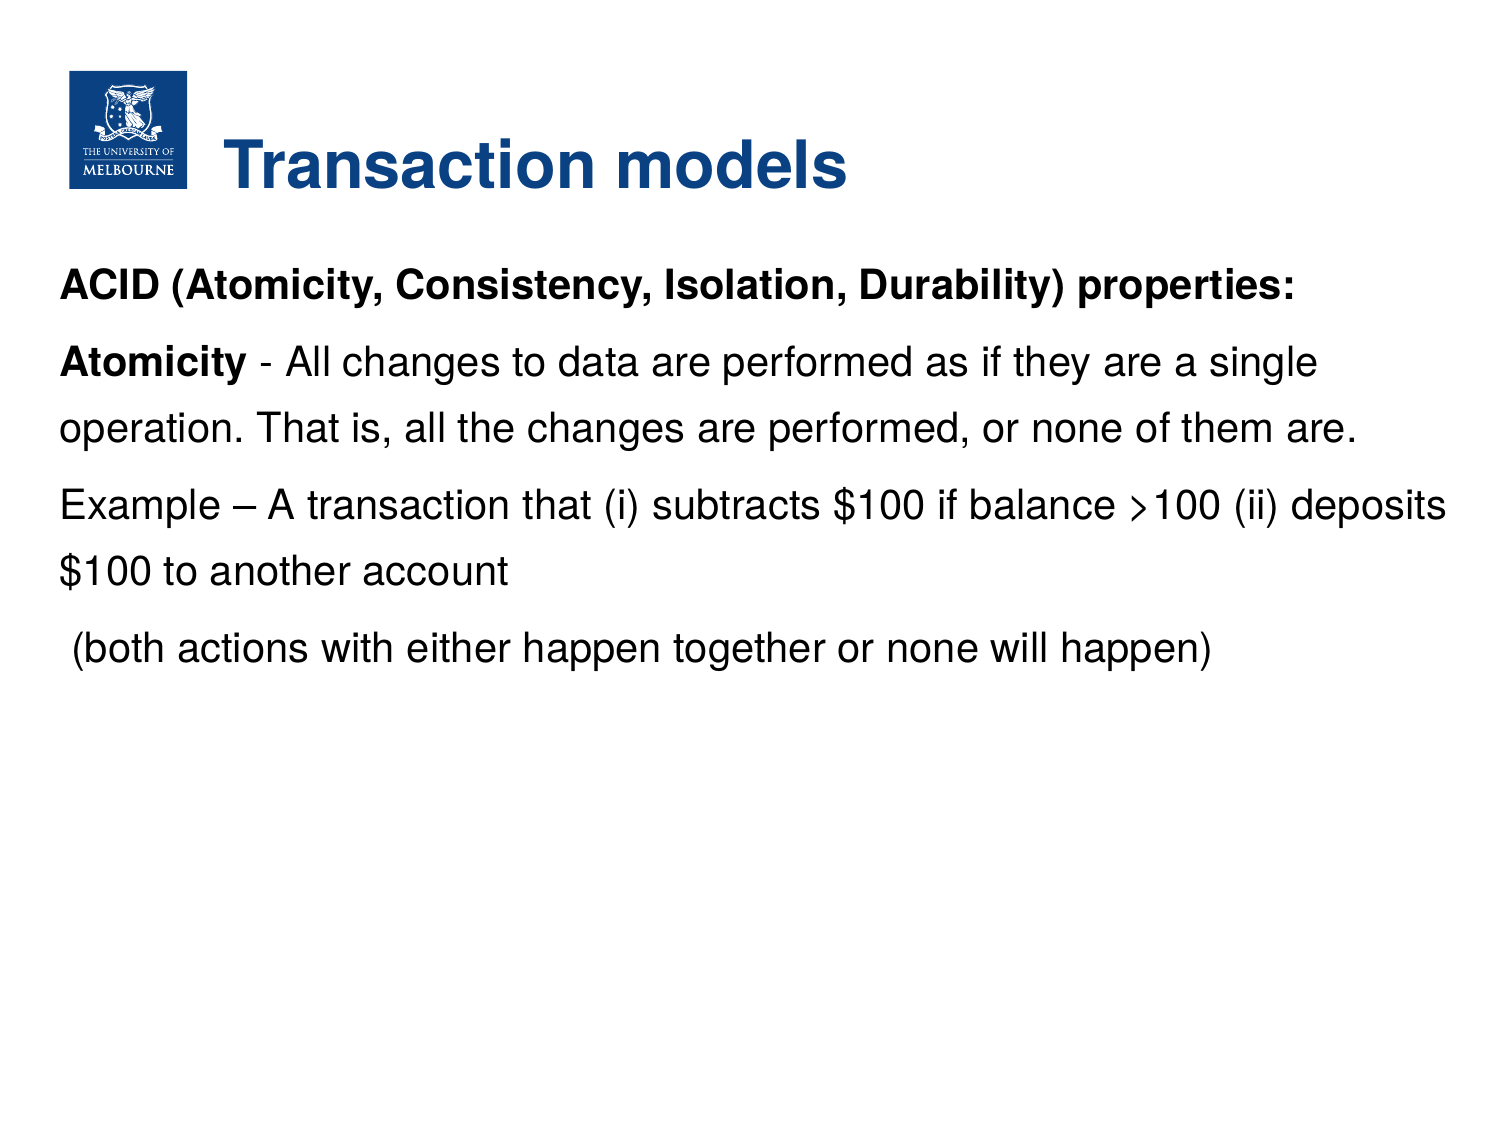

# Transaction models

ACID (Atomicity, Consistency, Isolation, Durability) properties:
Atomicity - All changes to data are performed as if they are a single operation. That is, all the changes are performed, or none of them are.
Example – A transaction that (i) subtracts $100 if balance >100 (ii) deposits $100 to another account
 (both actions with either happen together or none will happen)